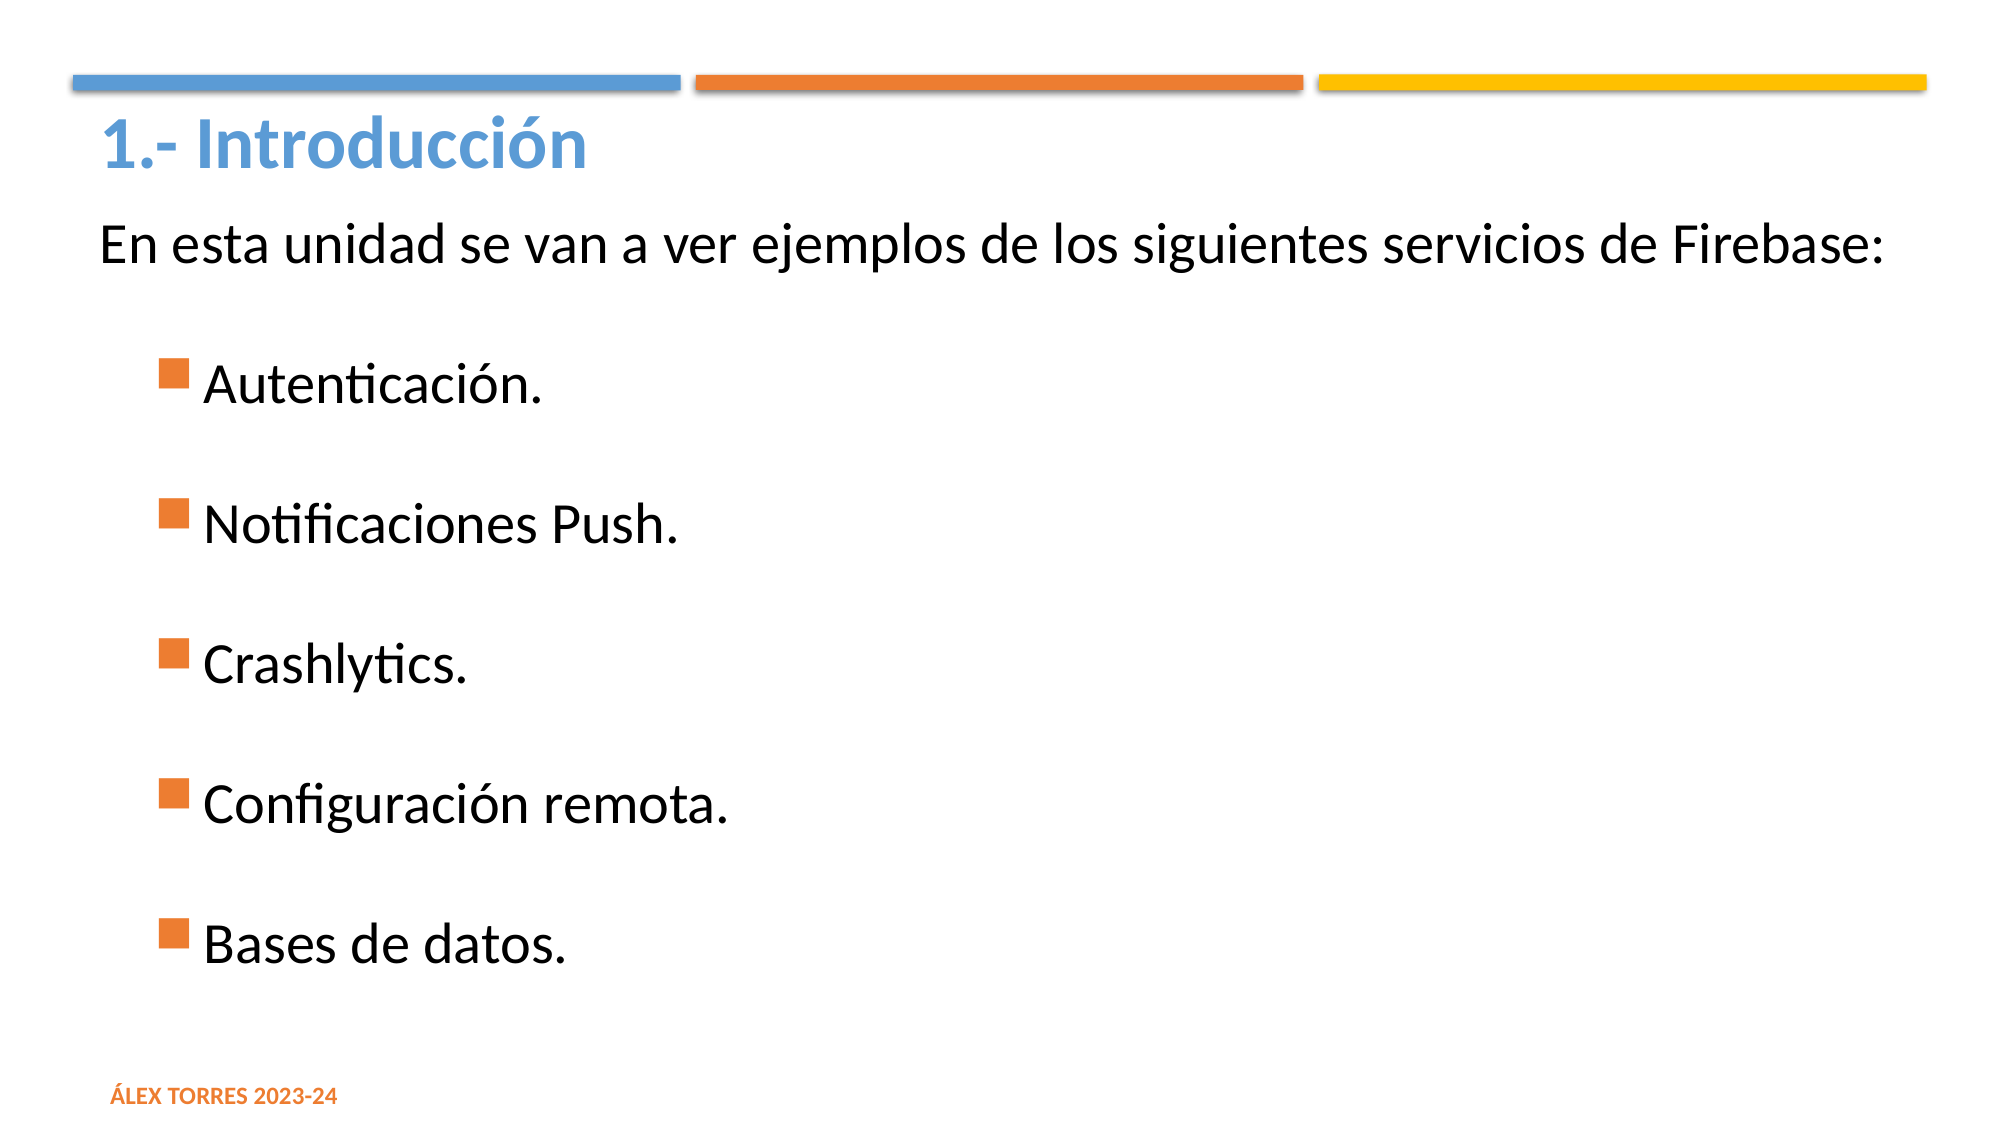

1.- Introducción
En esta unidad se van a ver ejemplos de los siguientes servicios de Firebase:

Autenticación.

Notificaciones Push.

Crashlytics.

Configuración remota.

Bases de datos.